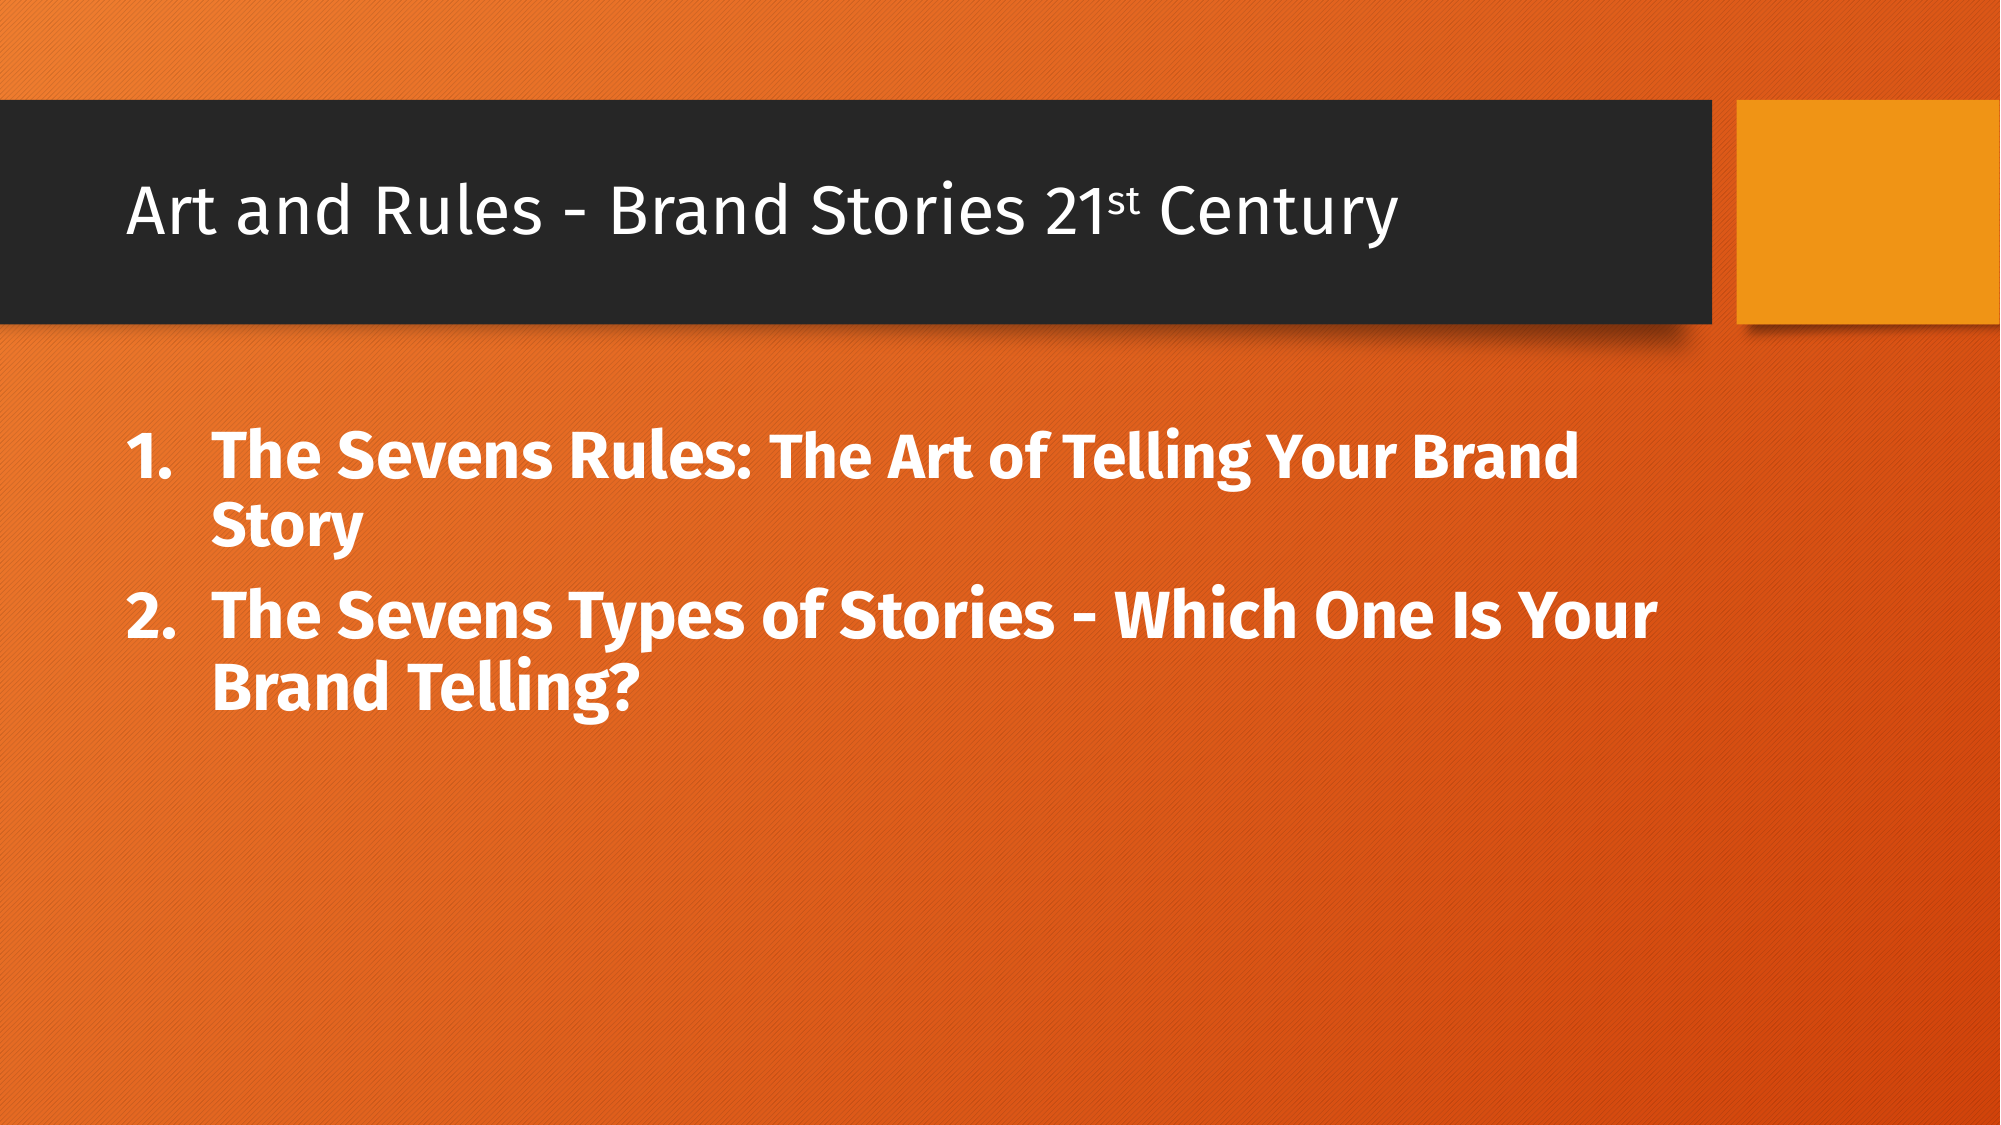

# Art and Rules - Brand Stories 21st Century
The Sevens Rules: The Art of Telling Your Brand Story
The Sevens Types of Stories - Which One Is Your Brand Telling?